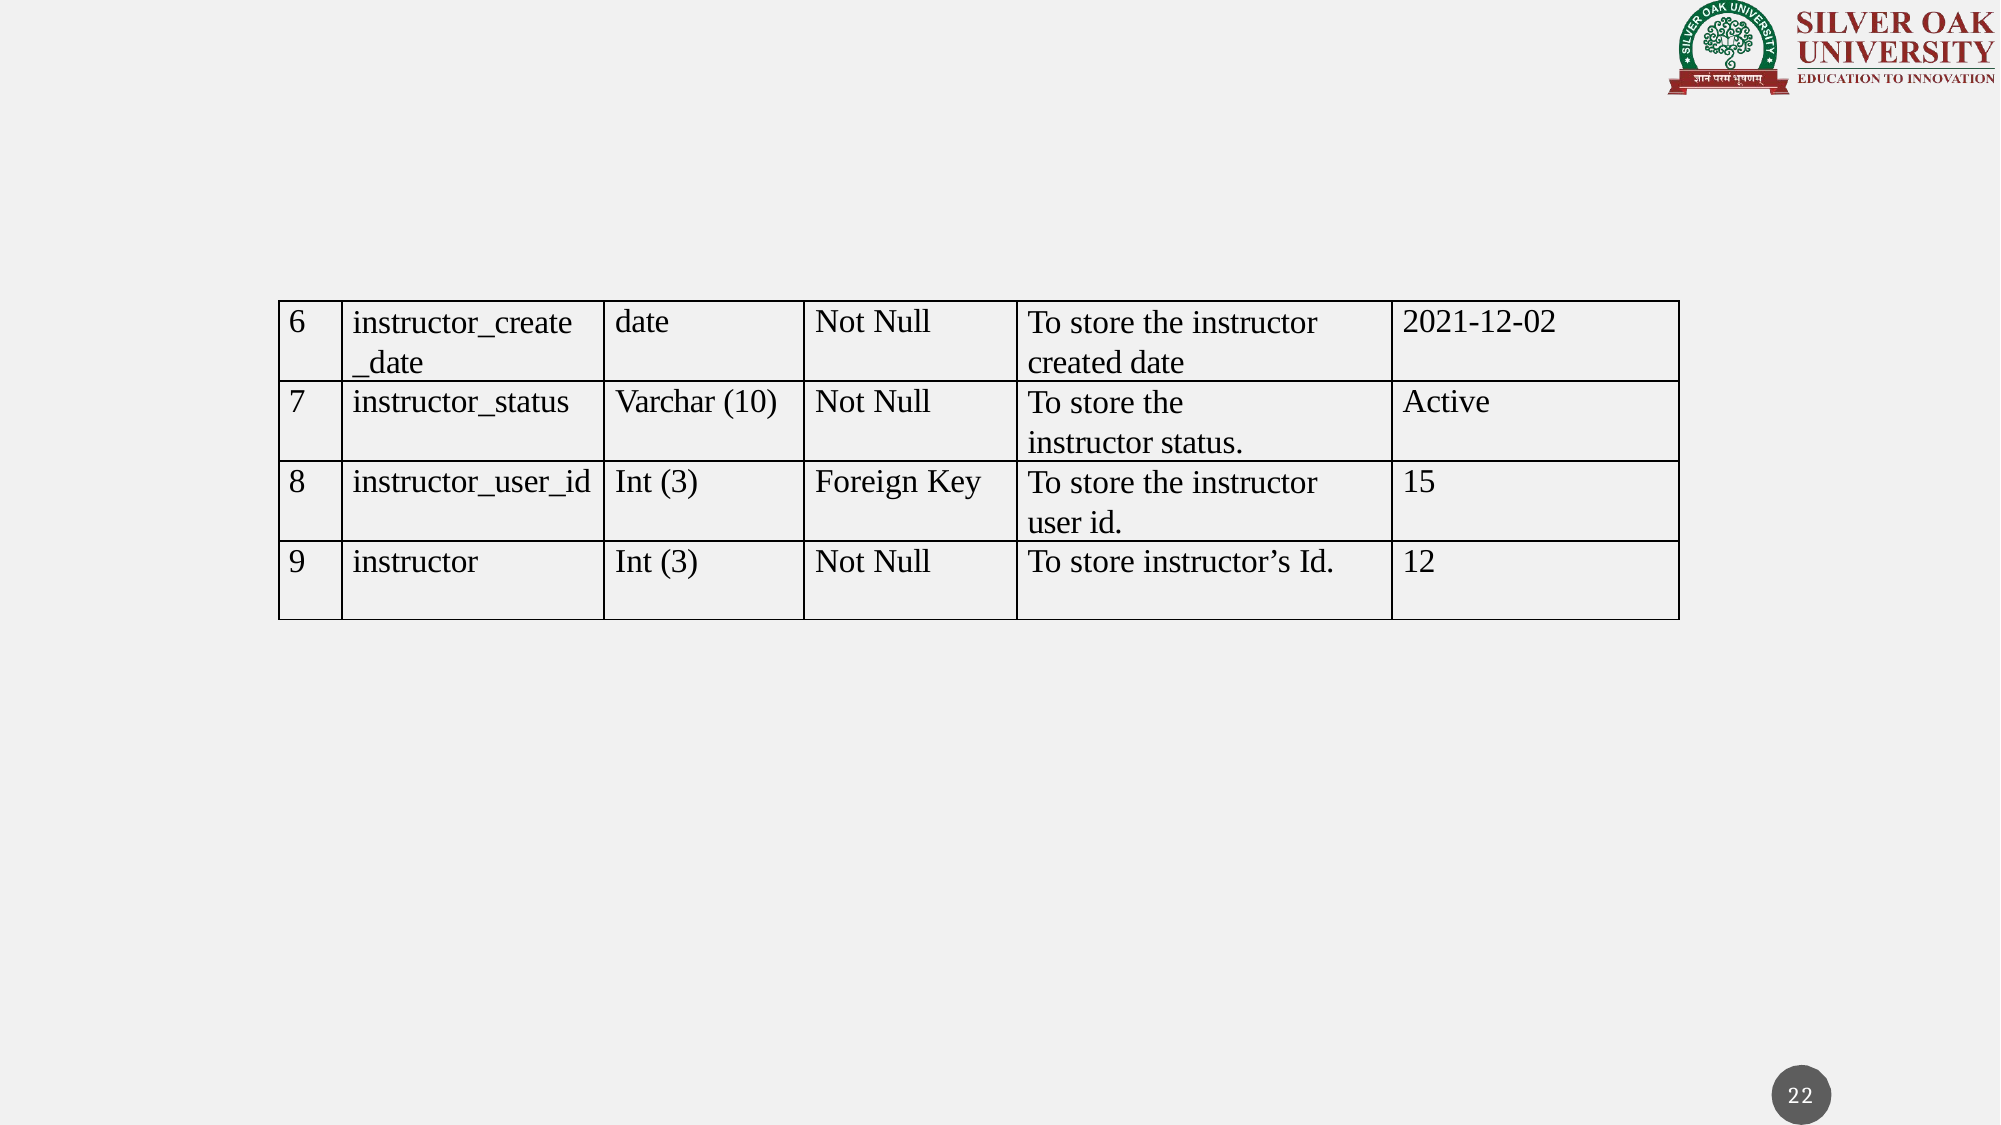

| 6 | instructor\_create\_date | date | Not Null | To store the instructor created date | 2021-12-02 |
| --- | --- | --- | --- | --- | --- |
| 7 | instructor\_status | Varchar (10) | Not Null | To store the instructor status. | Active |
| 8 | instructor\_user\_id | Int (3) | Foreign Key | To store the instructor user id. | 15 |
| 9 | instructor | Int (3) | Not Null | To store instructor’s Id. | 12 |

22